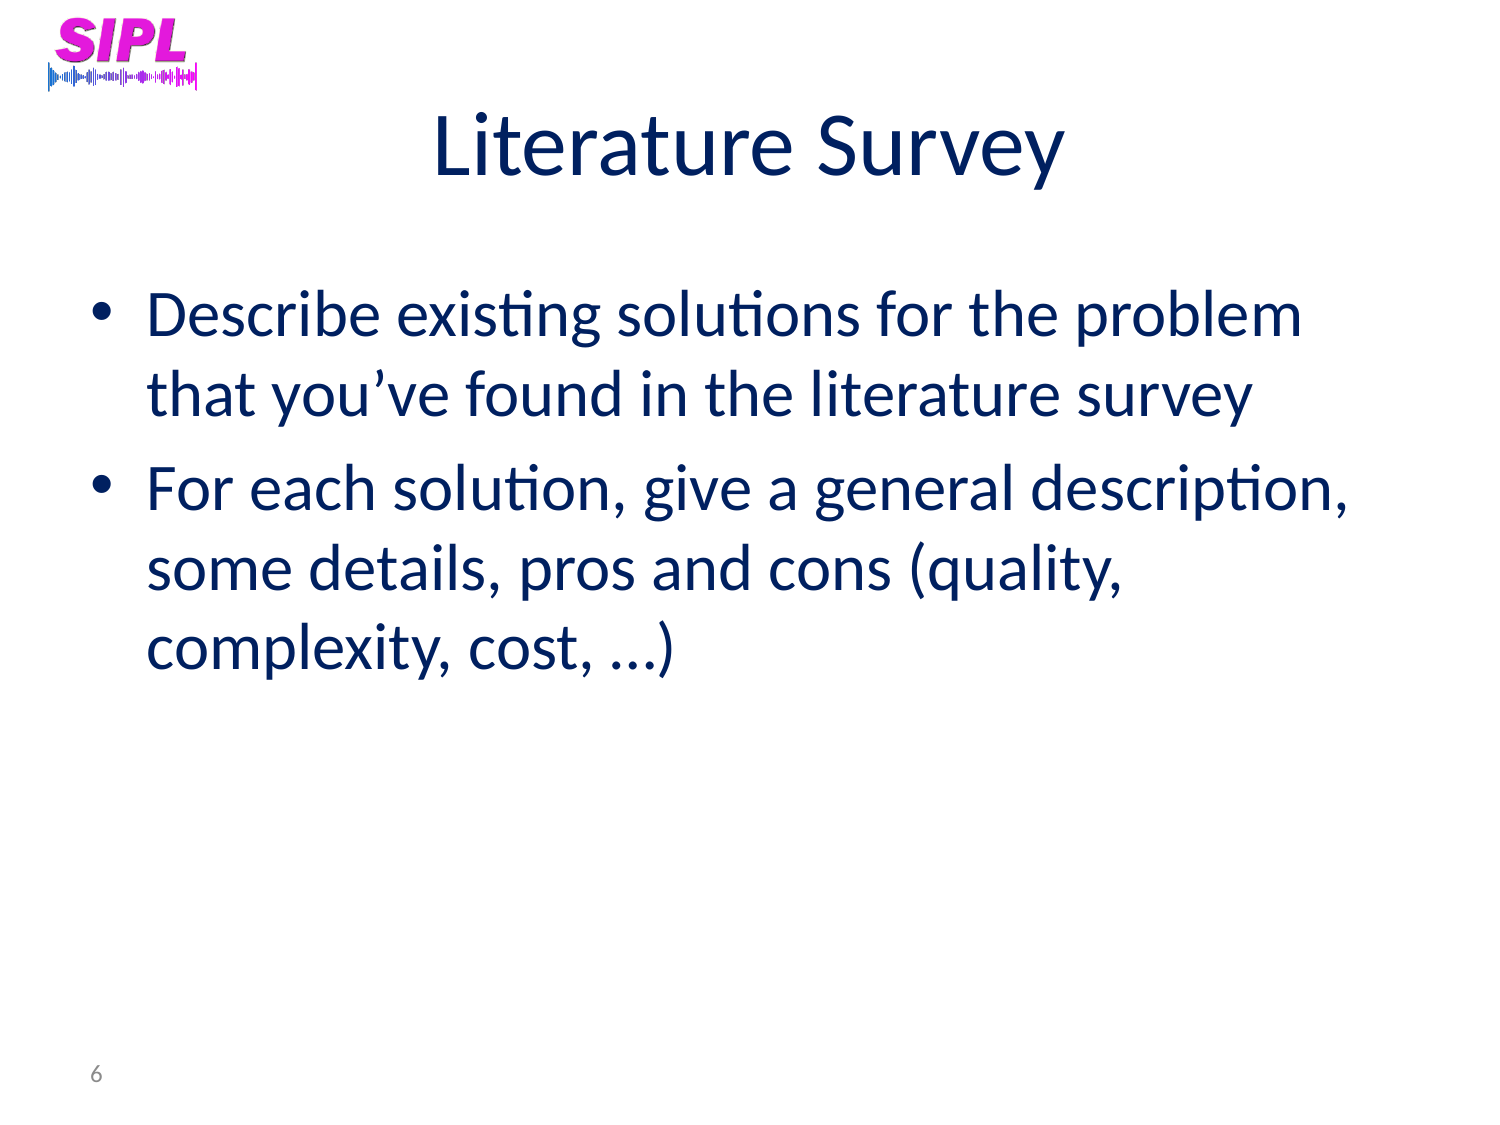

# Literature Survey
Describe existing solutions for the problem that you’ve found in the literature survey
For each solution, give a general description, some details, pros and cons (quality,  complexity, cost, …)

6